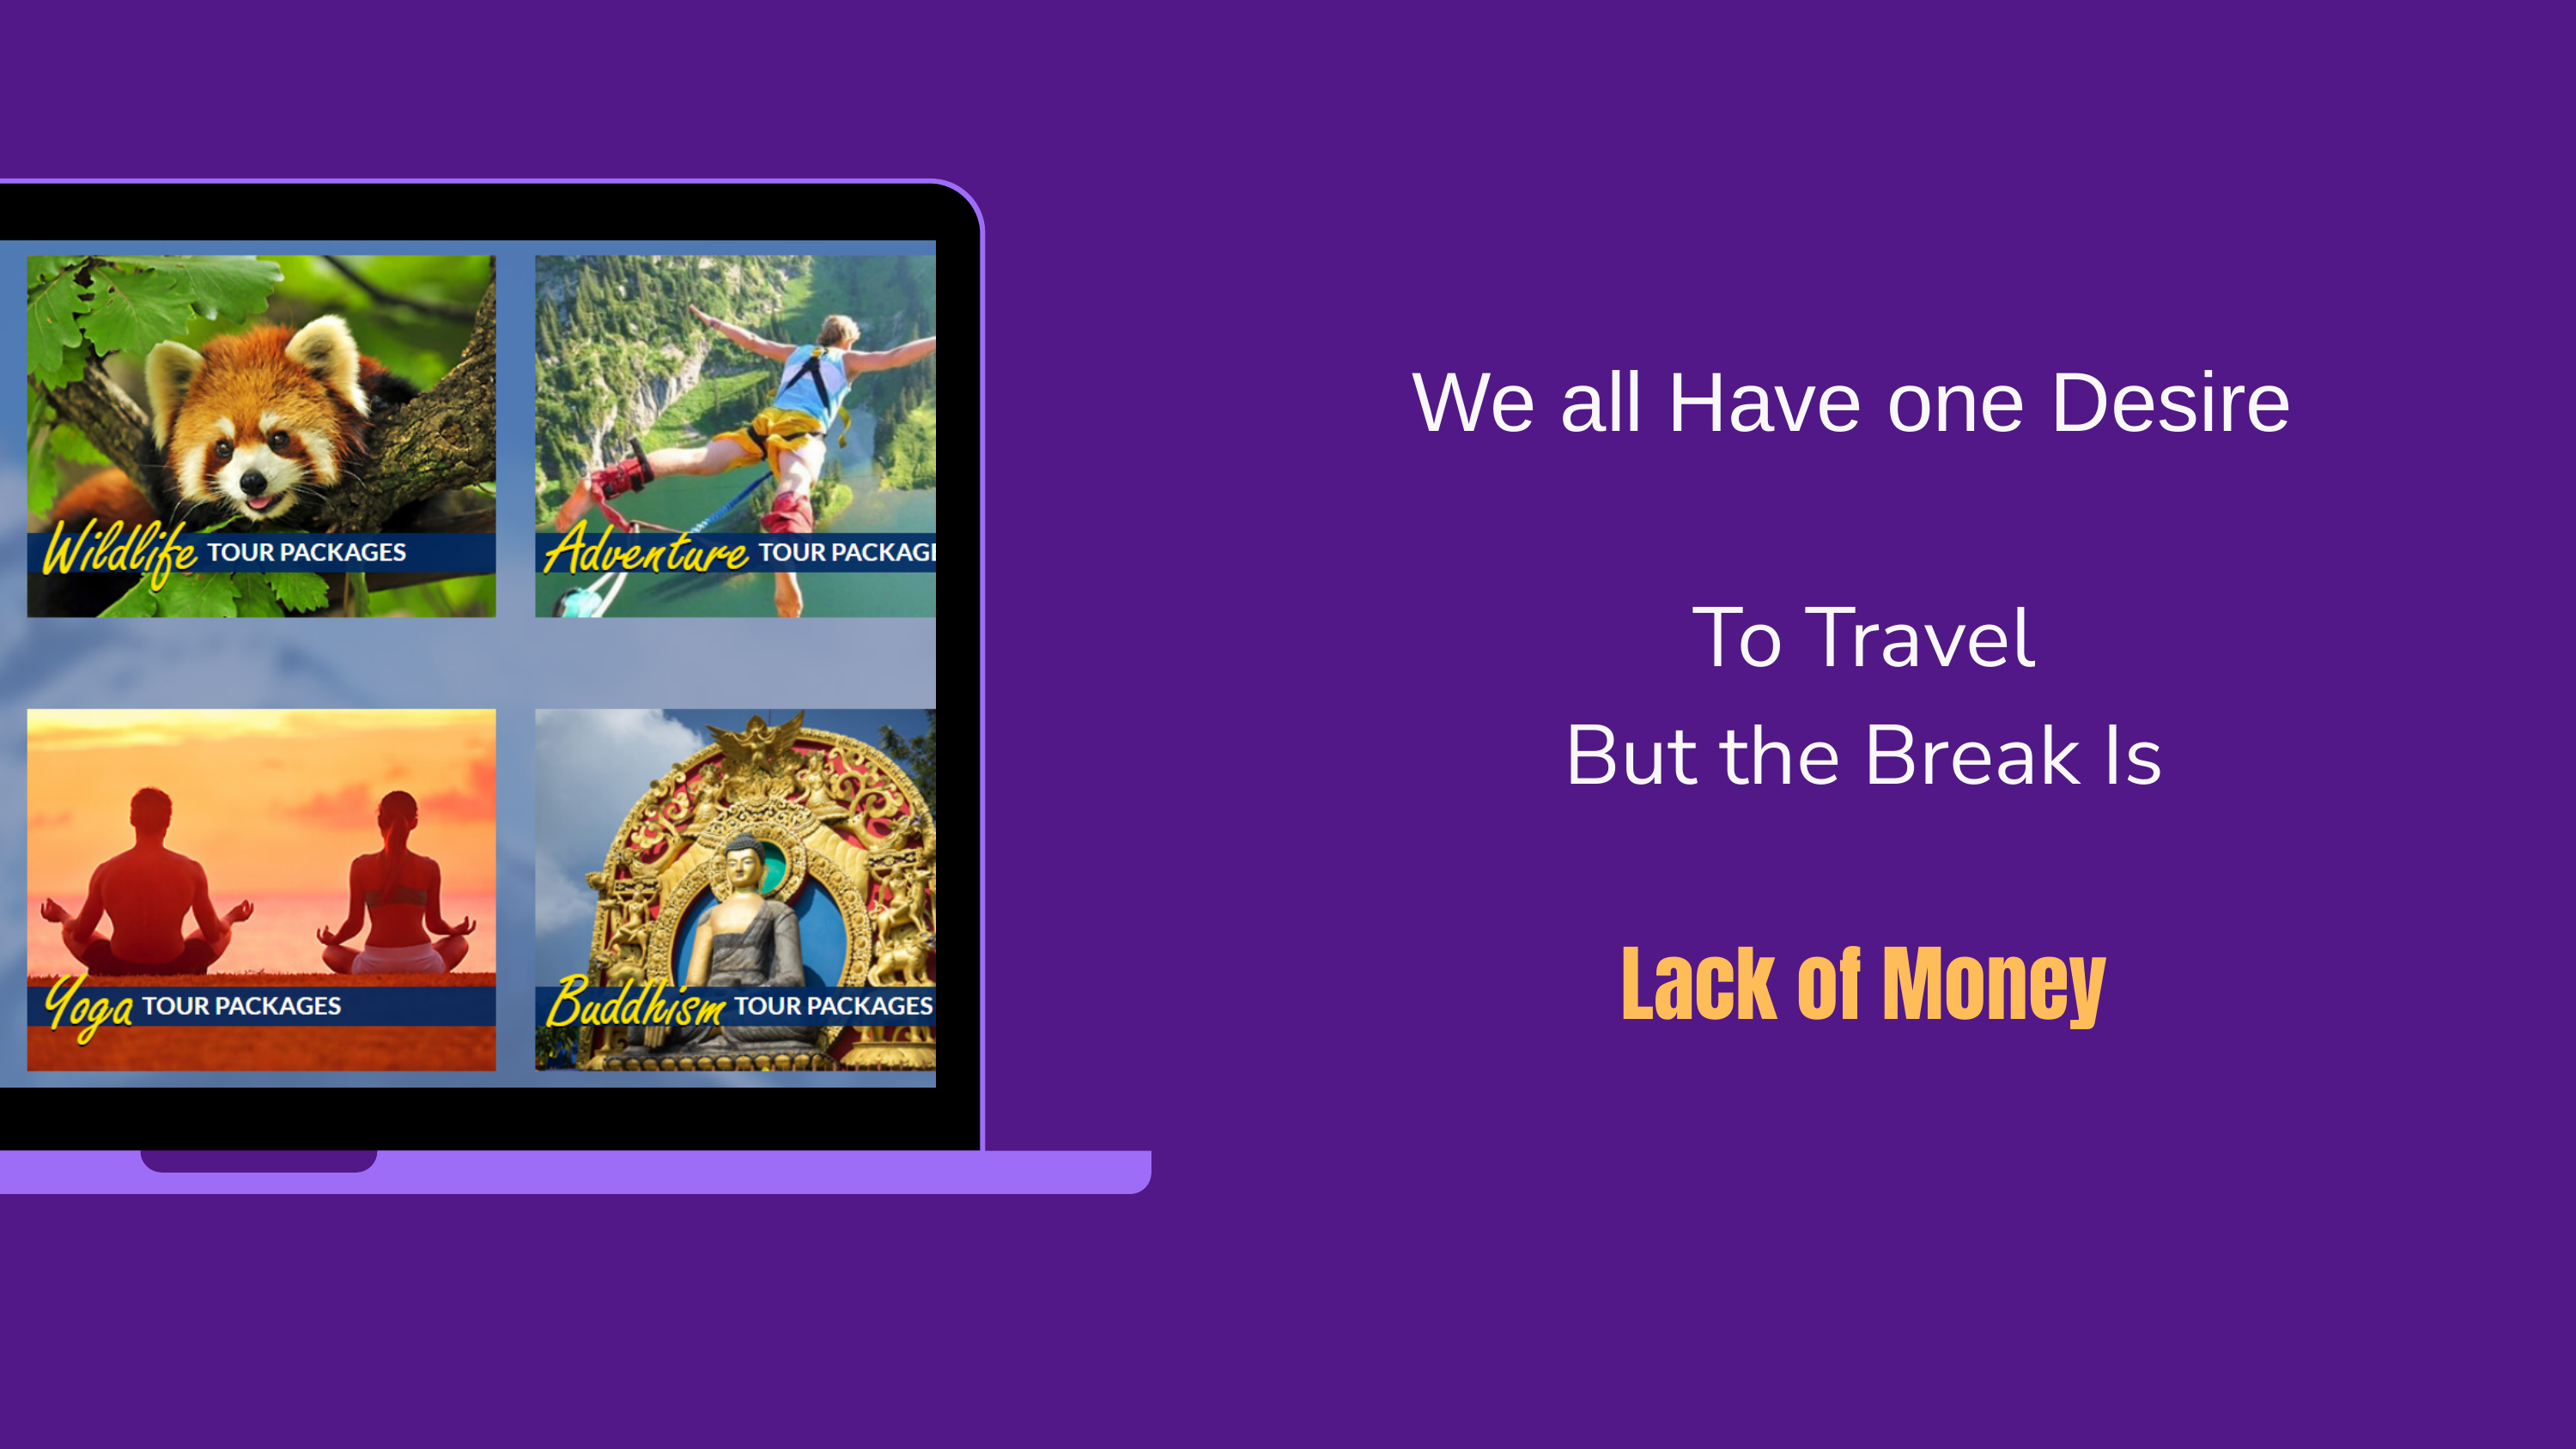

We all Have one Desire

To Travel
But the Break Is

Lack of Money